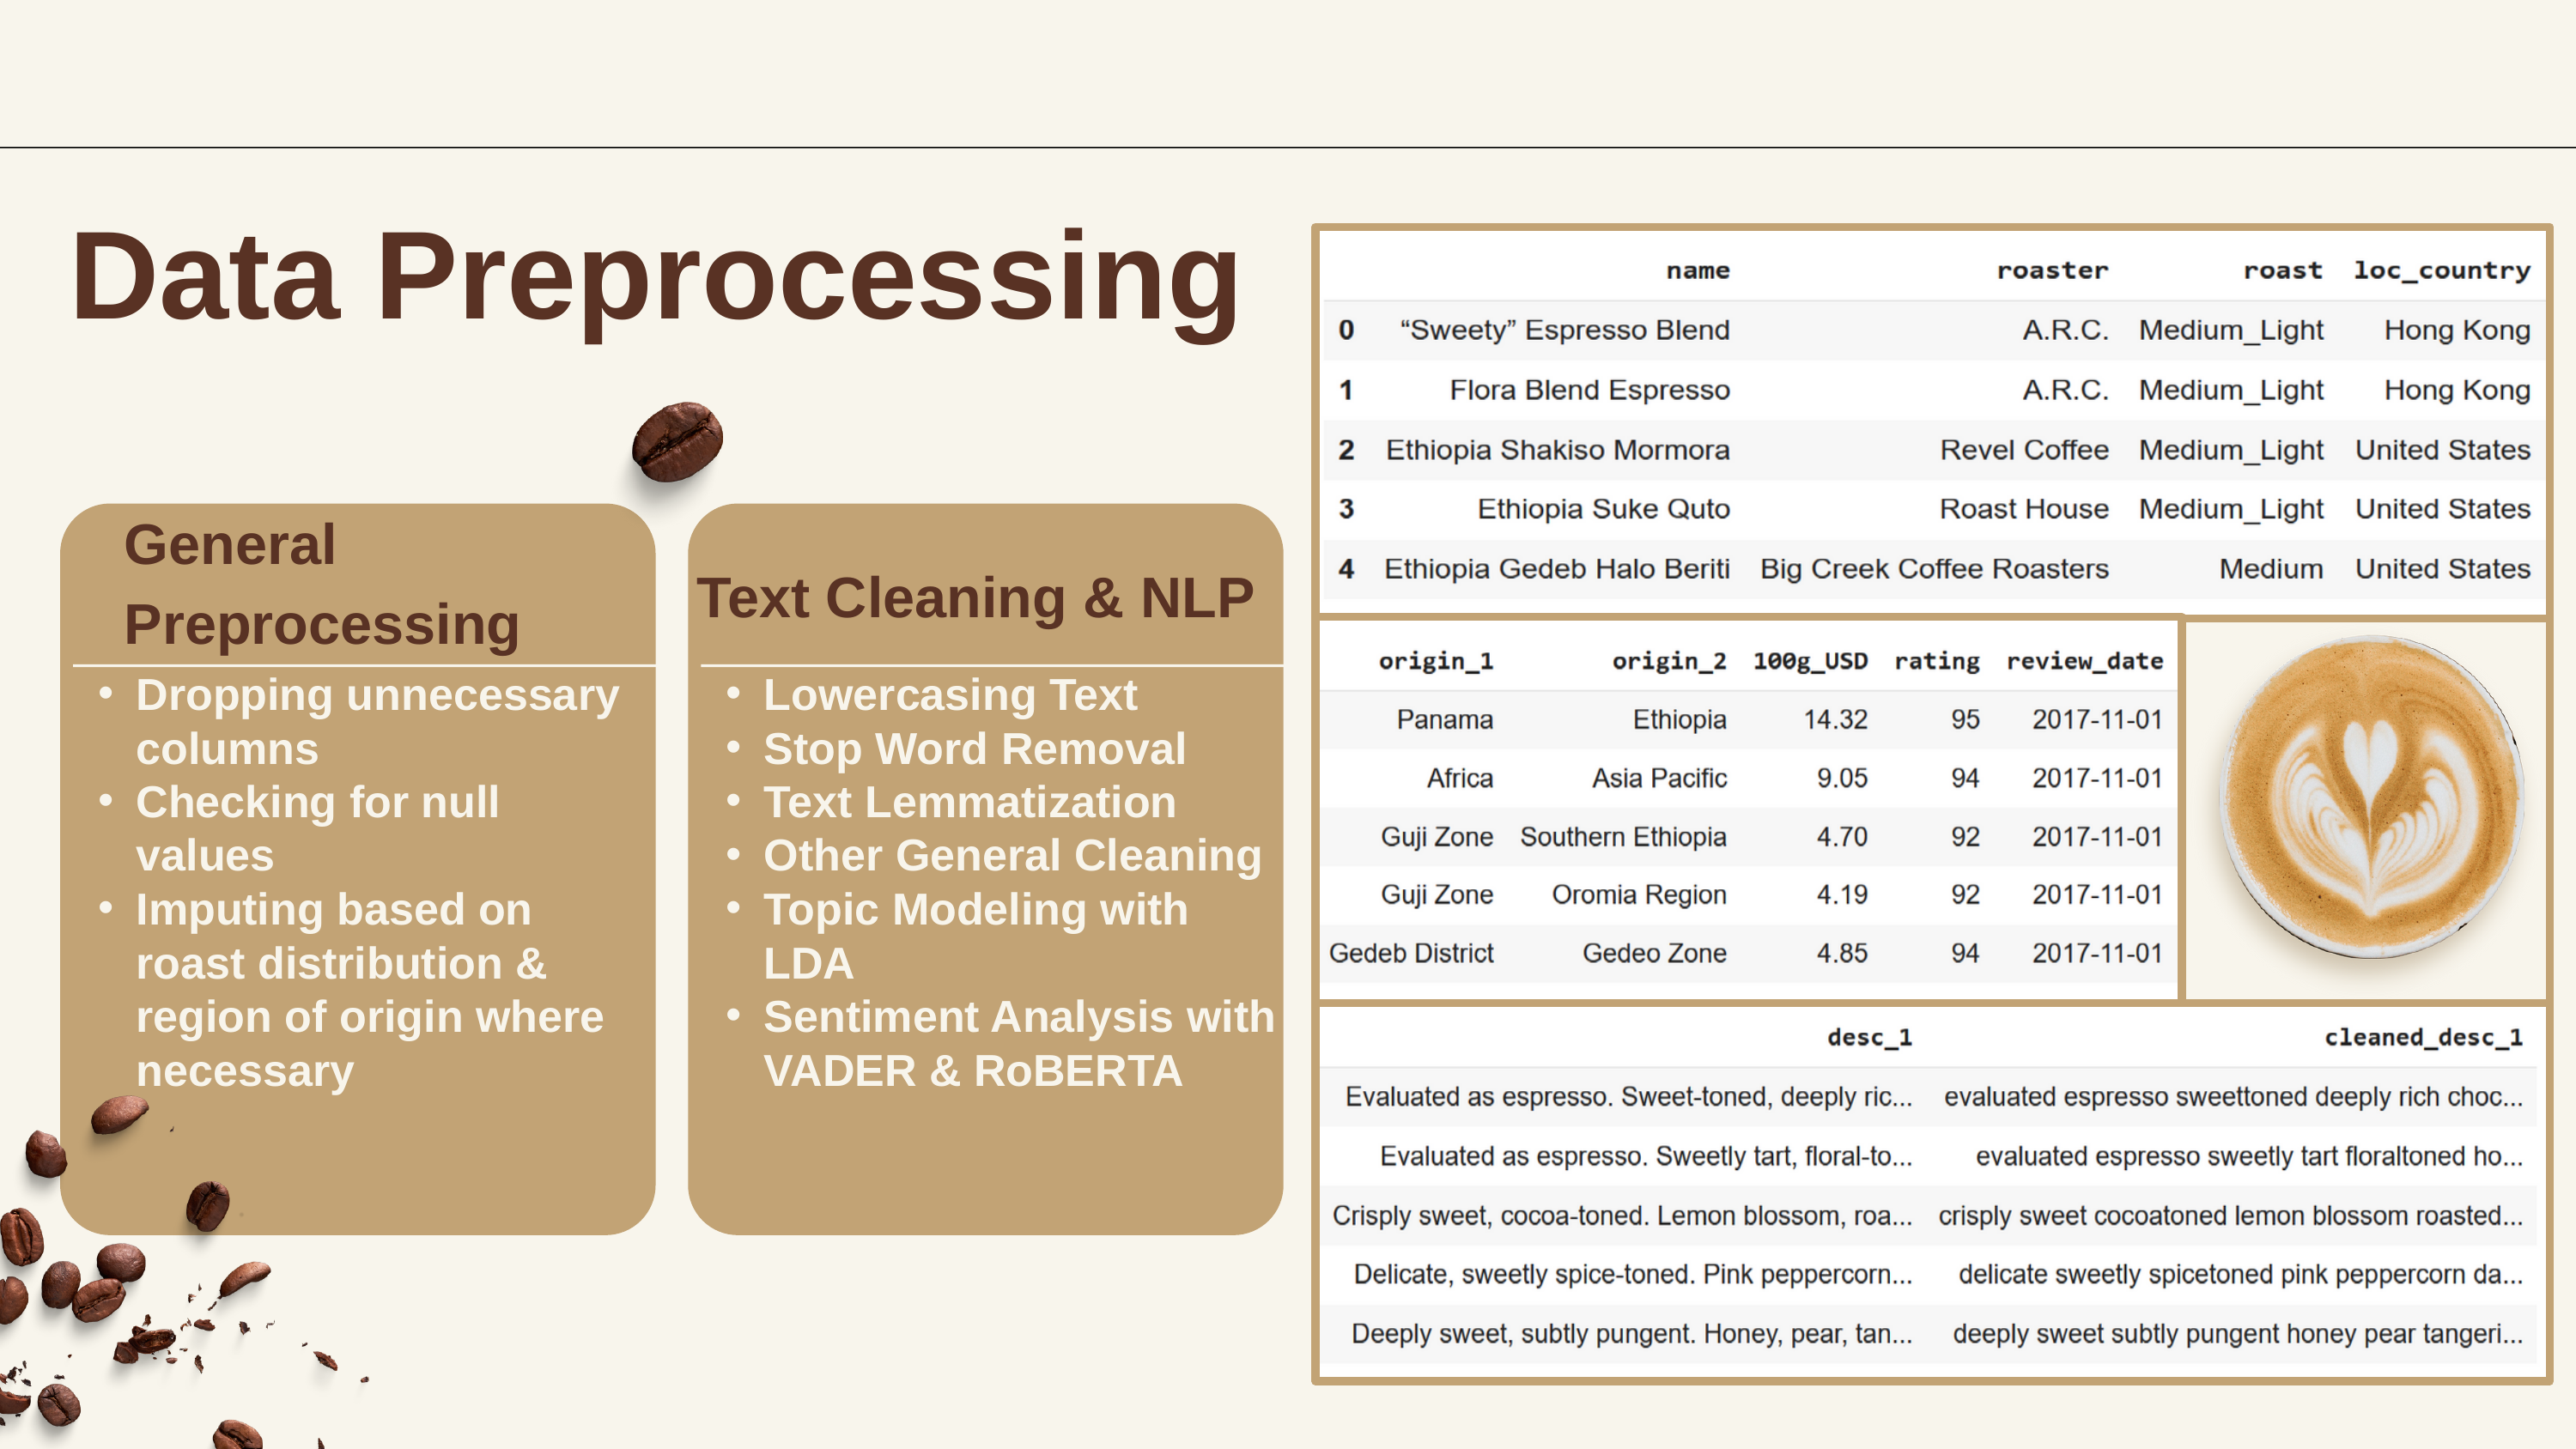

Data Preprocessing

General Preprocessing

Text Cleaning & NLP

Dropping unnecessary columns
Checking for null values
Imputing based on roast distribution & region of origin where necessary

Lowercasing Text
Stop Word Removal
Text Lemmatization
Other General Cleaning
Topic Modeling with LDA
Sentiment Analysis with VADER & RoBERTA